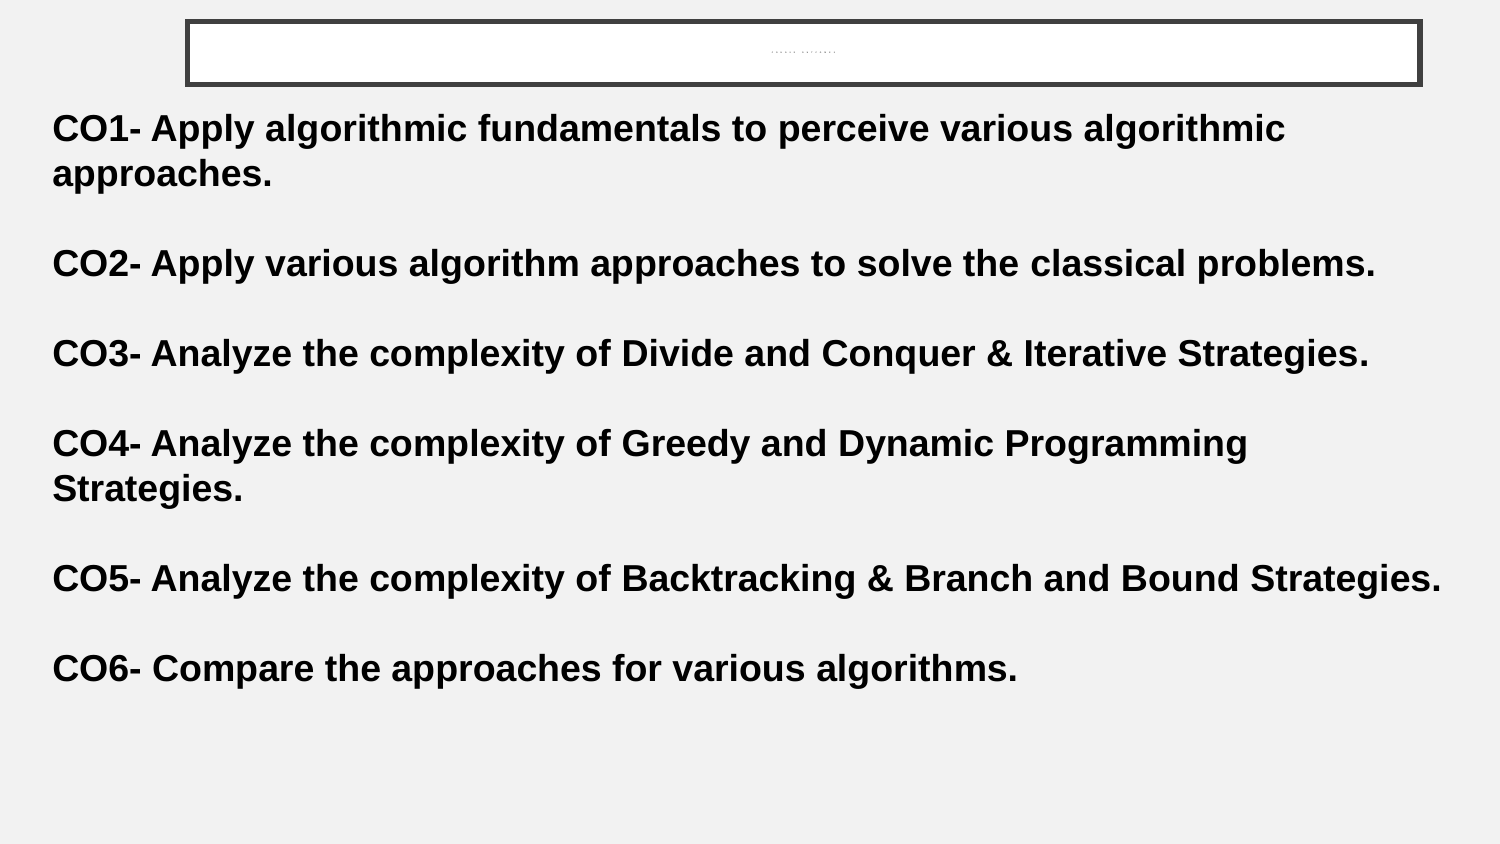

# COURSE OUTCOMES
CO1- Apply algorithmic fundamentals to perceive various algorithmic approaches.

CO2- Apply various algorithm approaches to solve the classical problems.

CO3- Analyze the complexity of Divide and Conquer & Iterative Strategies.

CO4- Analyze the complexity of Greedy and Dynamic Programming Strategies.

CO5- Analyze the complexity of Backtracking & Branch and Bound Strategies.

CO6- Compare the approaches for various algorithms.